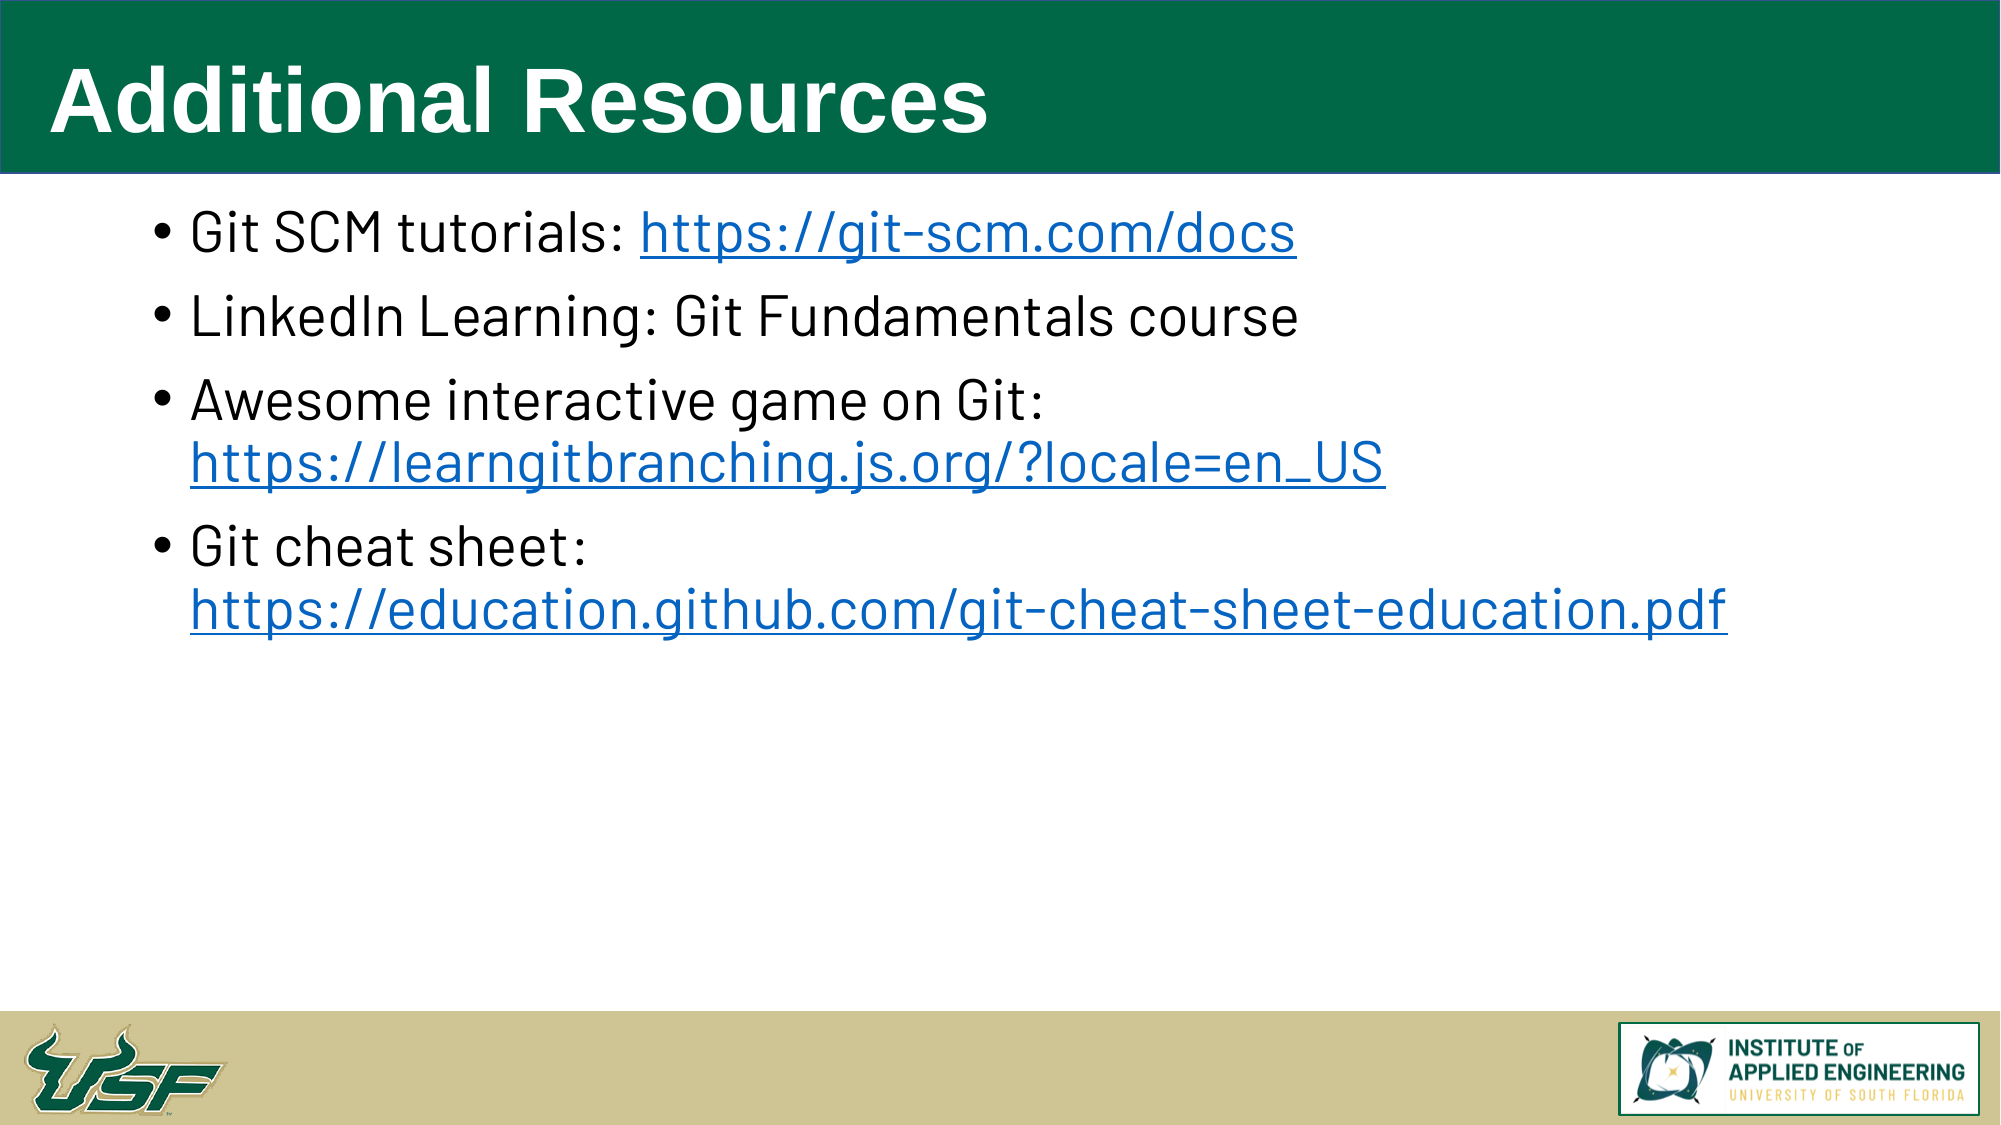

# Additional Resources
Git SCM tutorials: https://git-scm.com/docs
LinkedIn Learning: Git Fundamentals course
Awesome interactive game on Git: https://learngitbranching.js.org/?locale=en_US
Git cheat sheet: https://education.github.com/git-cheat-sheet-education.pdf